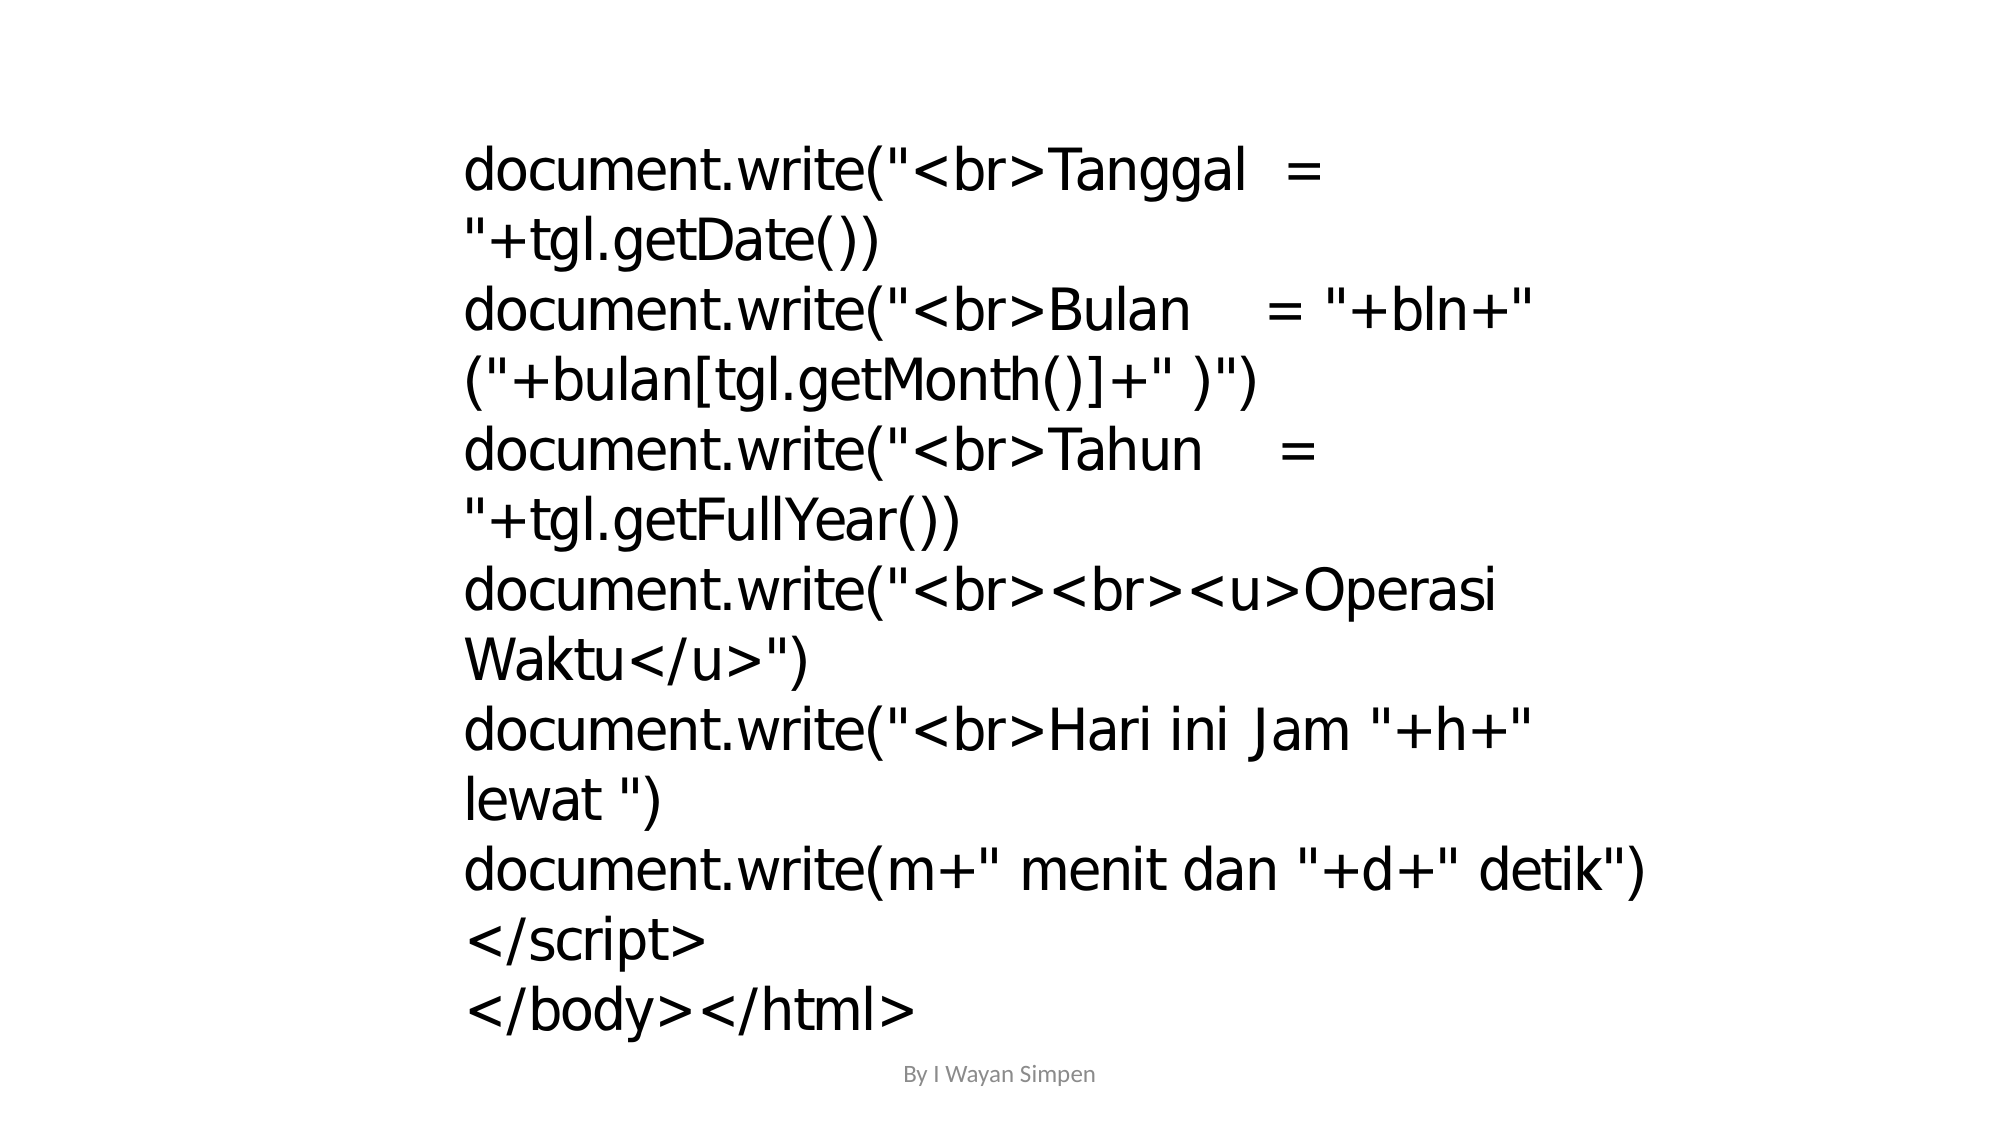

document.write("<br>Tanggal  = "+tgl.getDate())
document.write("<br>Bulan    = "+bln+" ("+bulan[tgl.getMonth()]+" )")
document.write("<br>Tahun    = "+tgl.getFullYear())
document.write("<br><br><u>Operasi Waktu</u>")
document.write("<br>Hari ini Jam "+h+" lewat ")
document.write(m+" menit dan "+d+" detik")
</script>
</body></html>
By I Wayan Simpen